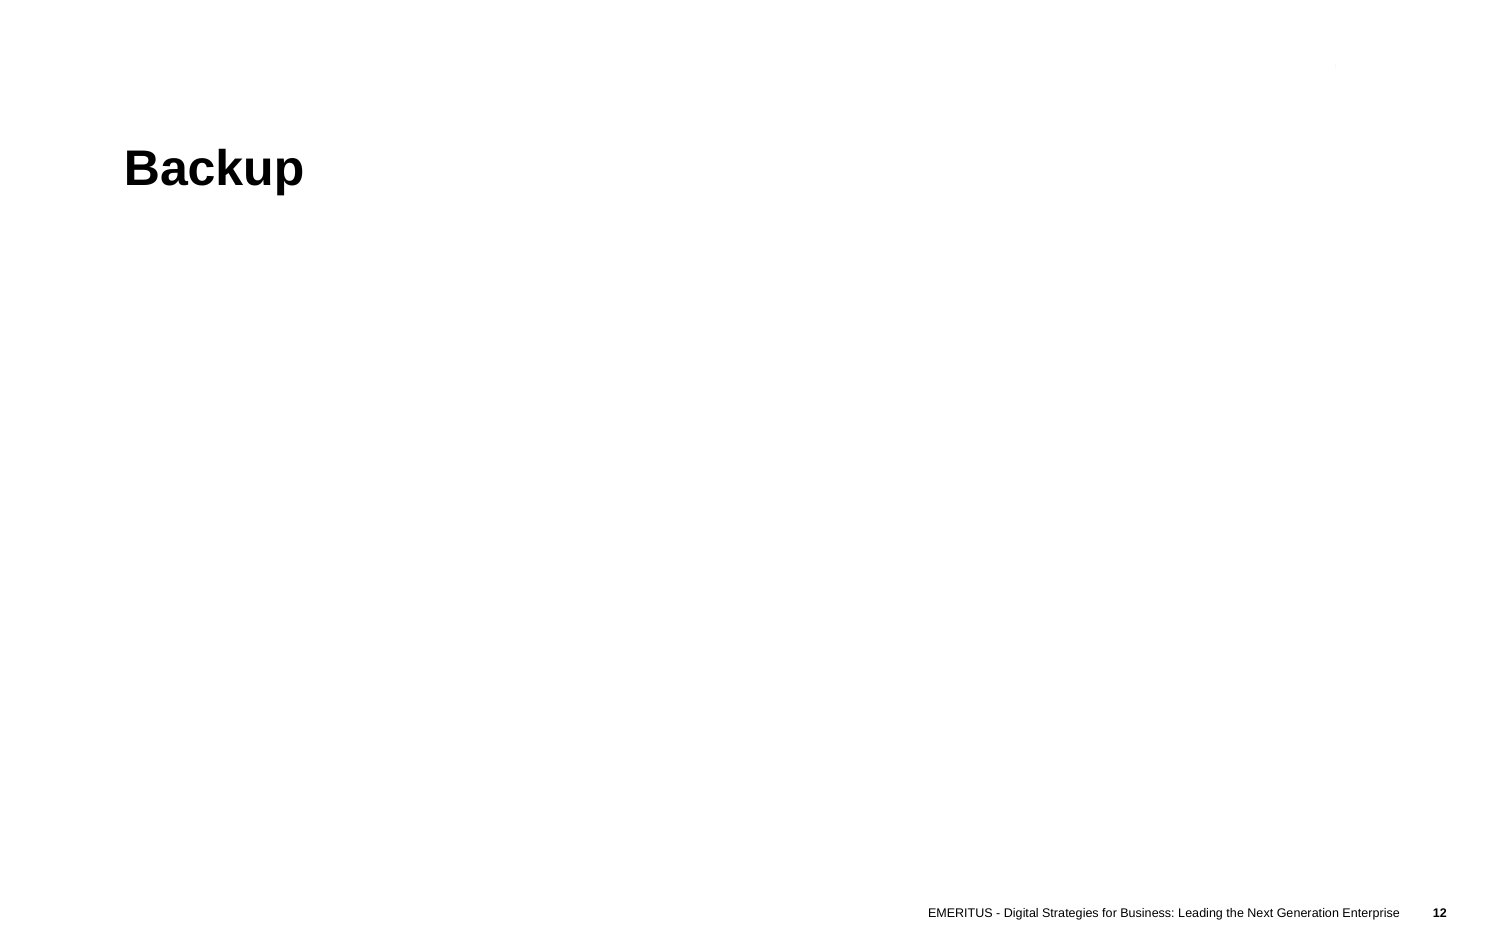

# Backup

EMERITUS - Digital Strategies for Business: Leading the Next Generation Enterprise
12